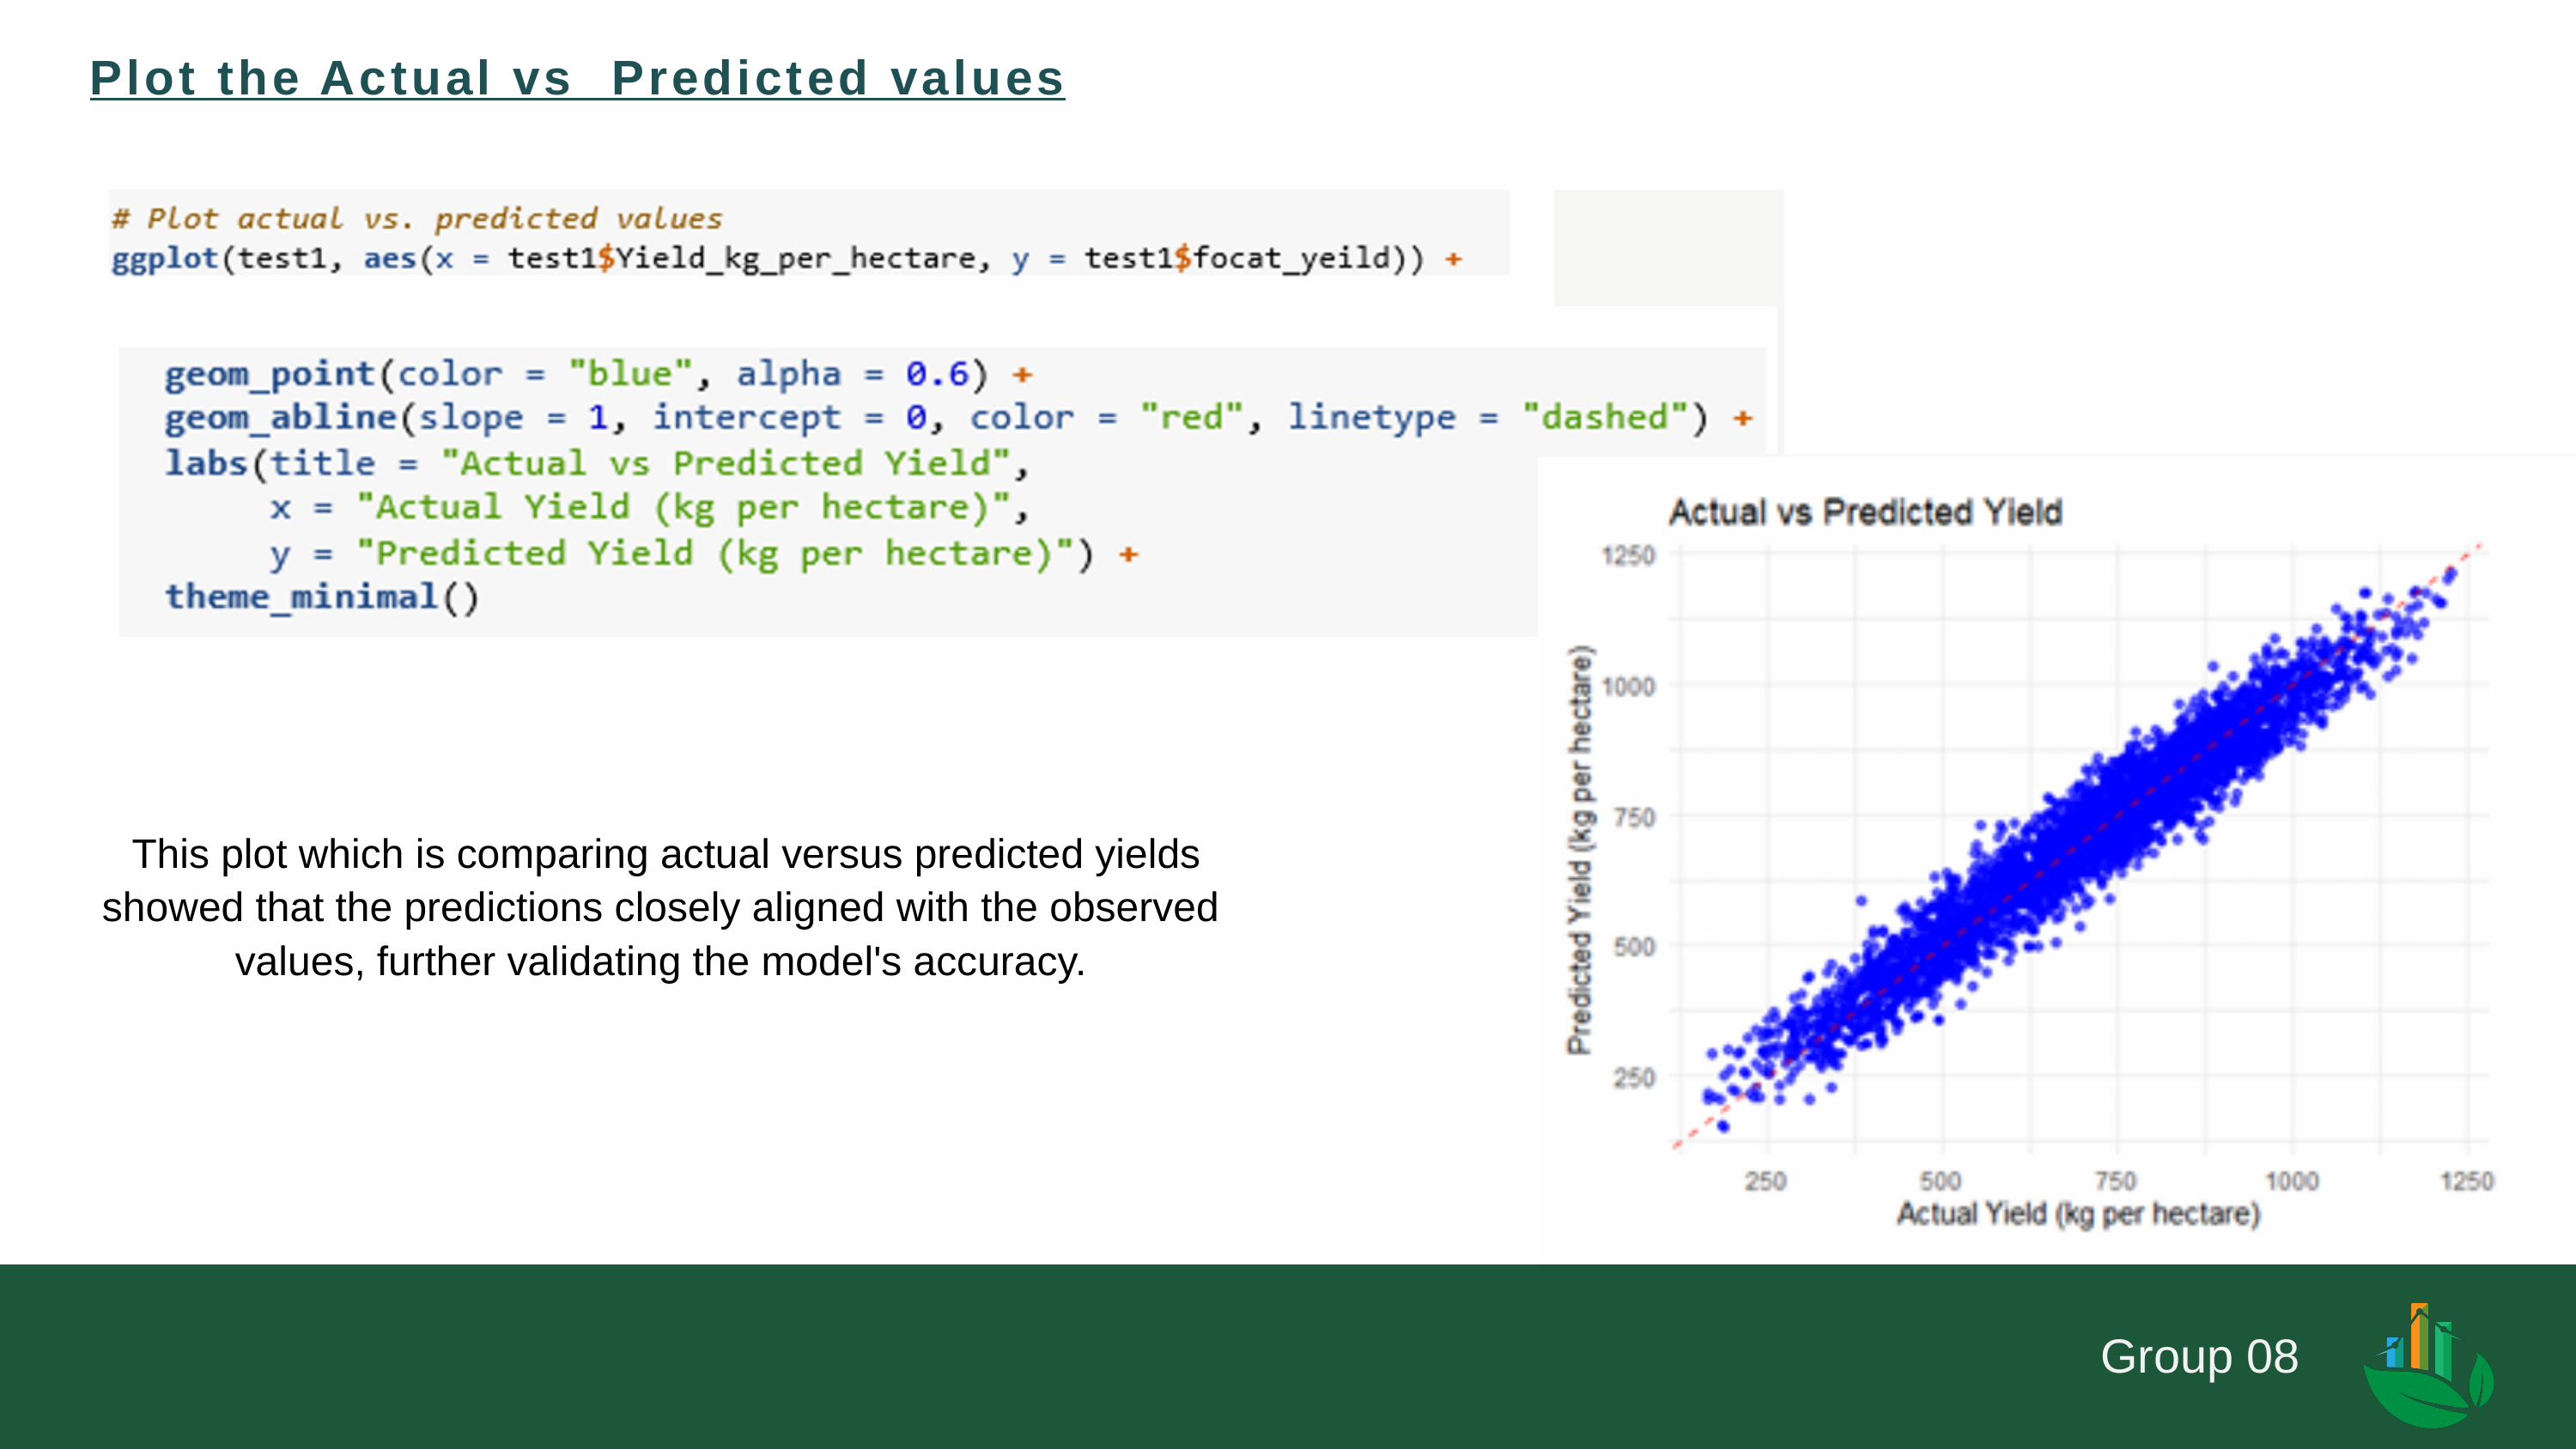

Plot the Actual vs  Predicted values

 This plot which is comparing actual versus predicted yields showed that the predictions closely aligned with the observed values, further validating the model's accuracy.

Group 08